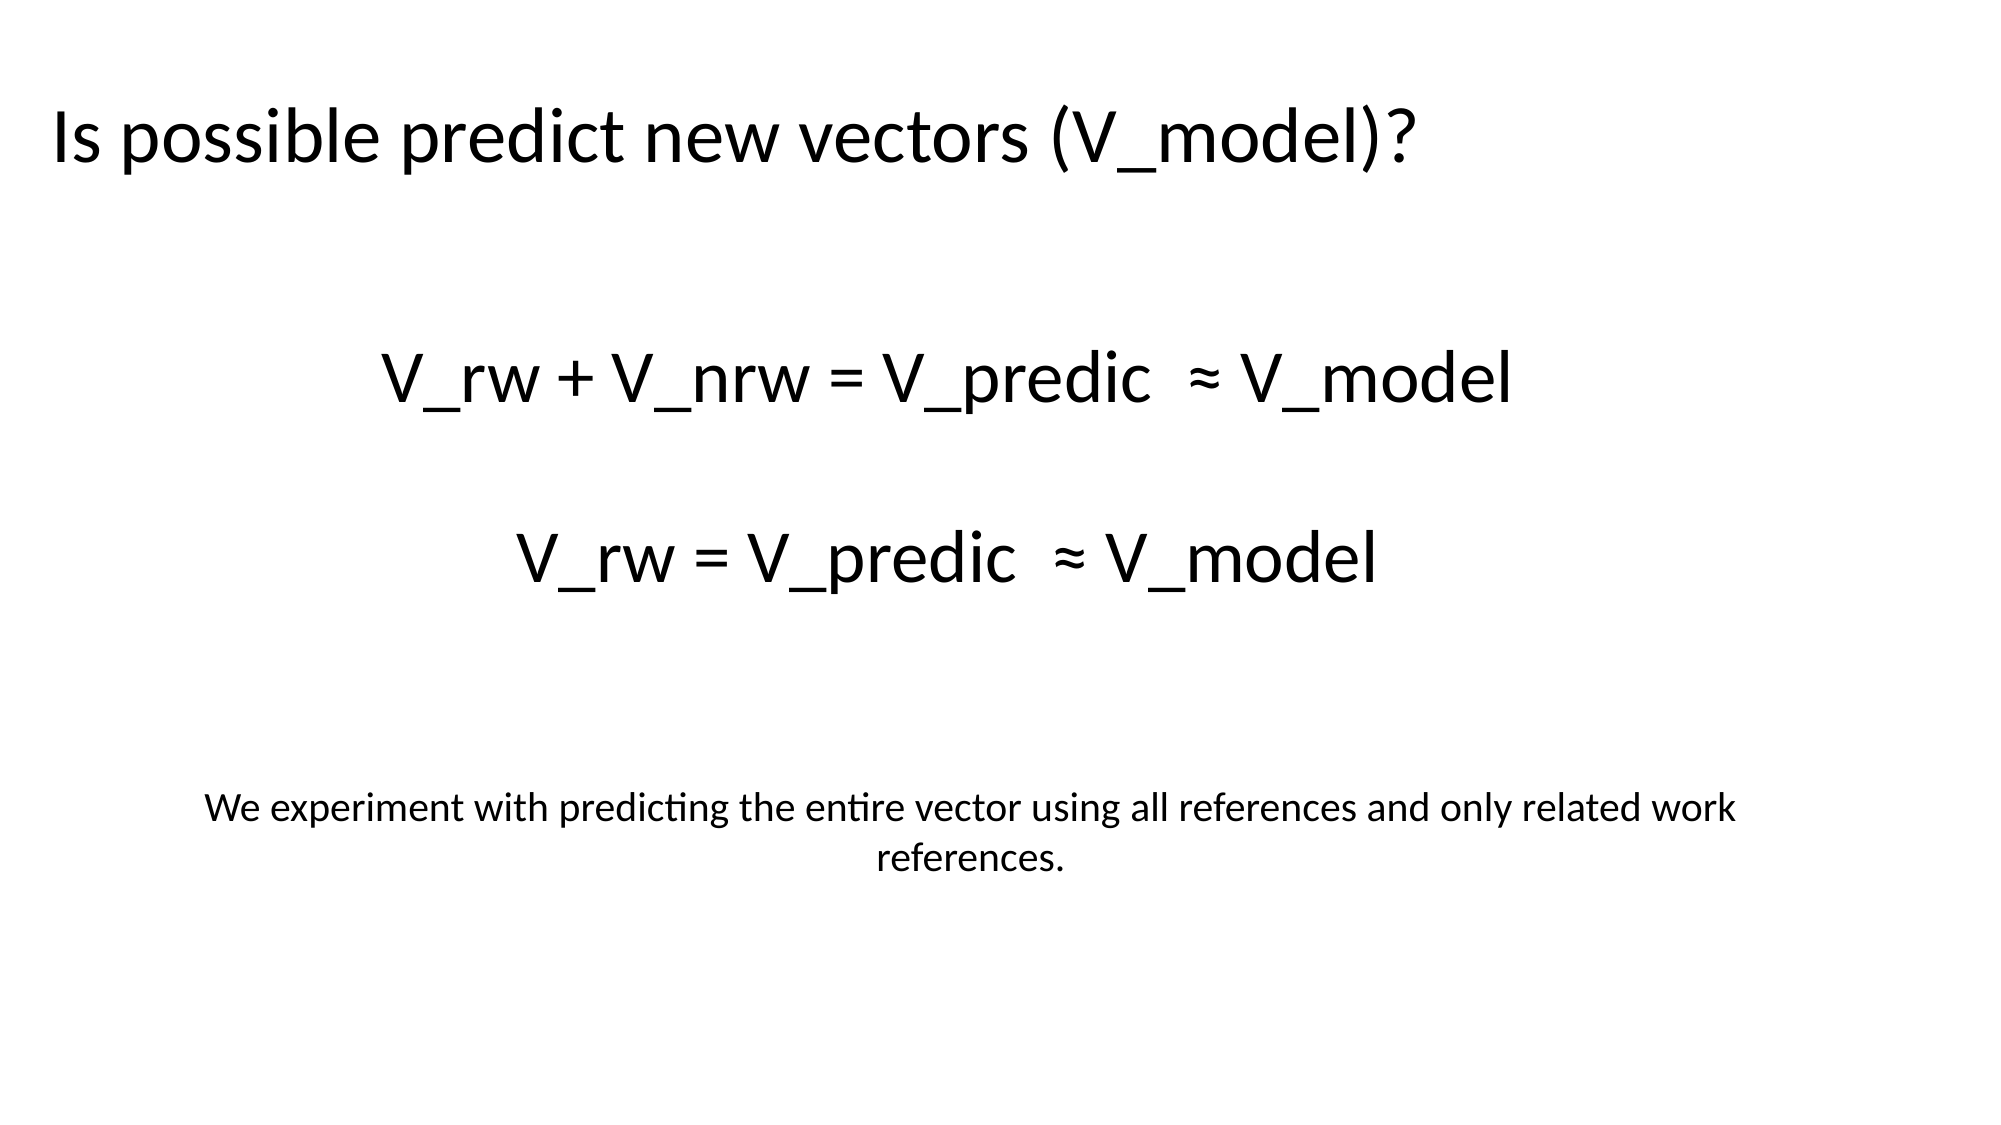

# Is possible predict new vectors (V_model)?

 V_rw + V_nrw = V_predic  ≈ V_model

 V_rw = V_predic  ≈ V_model

We experiment with predicting the entire vector using all references and only related work references.